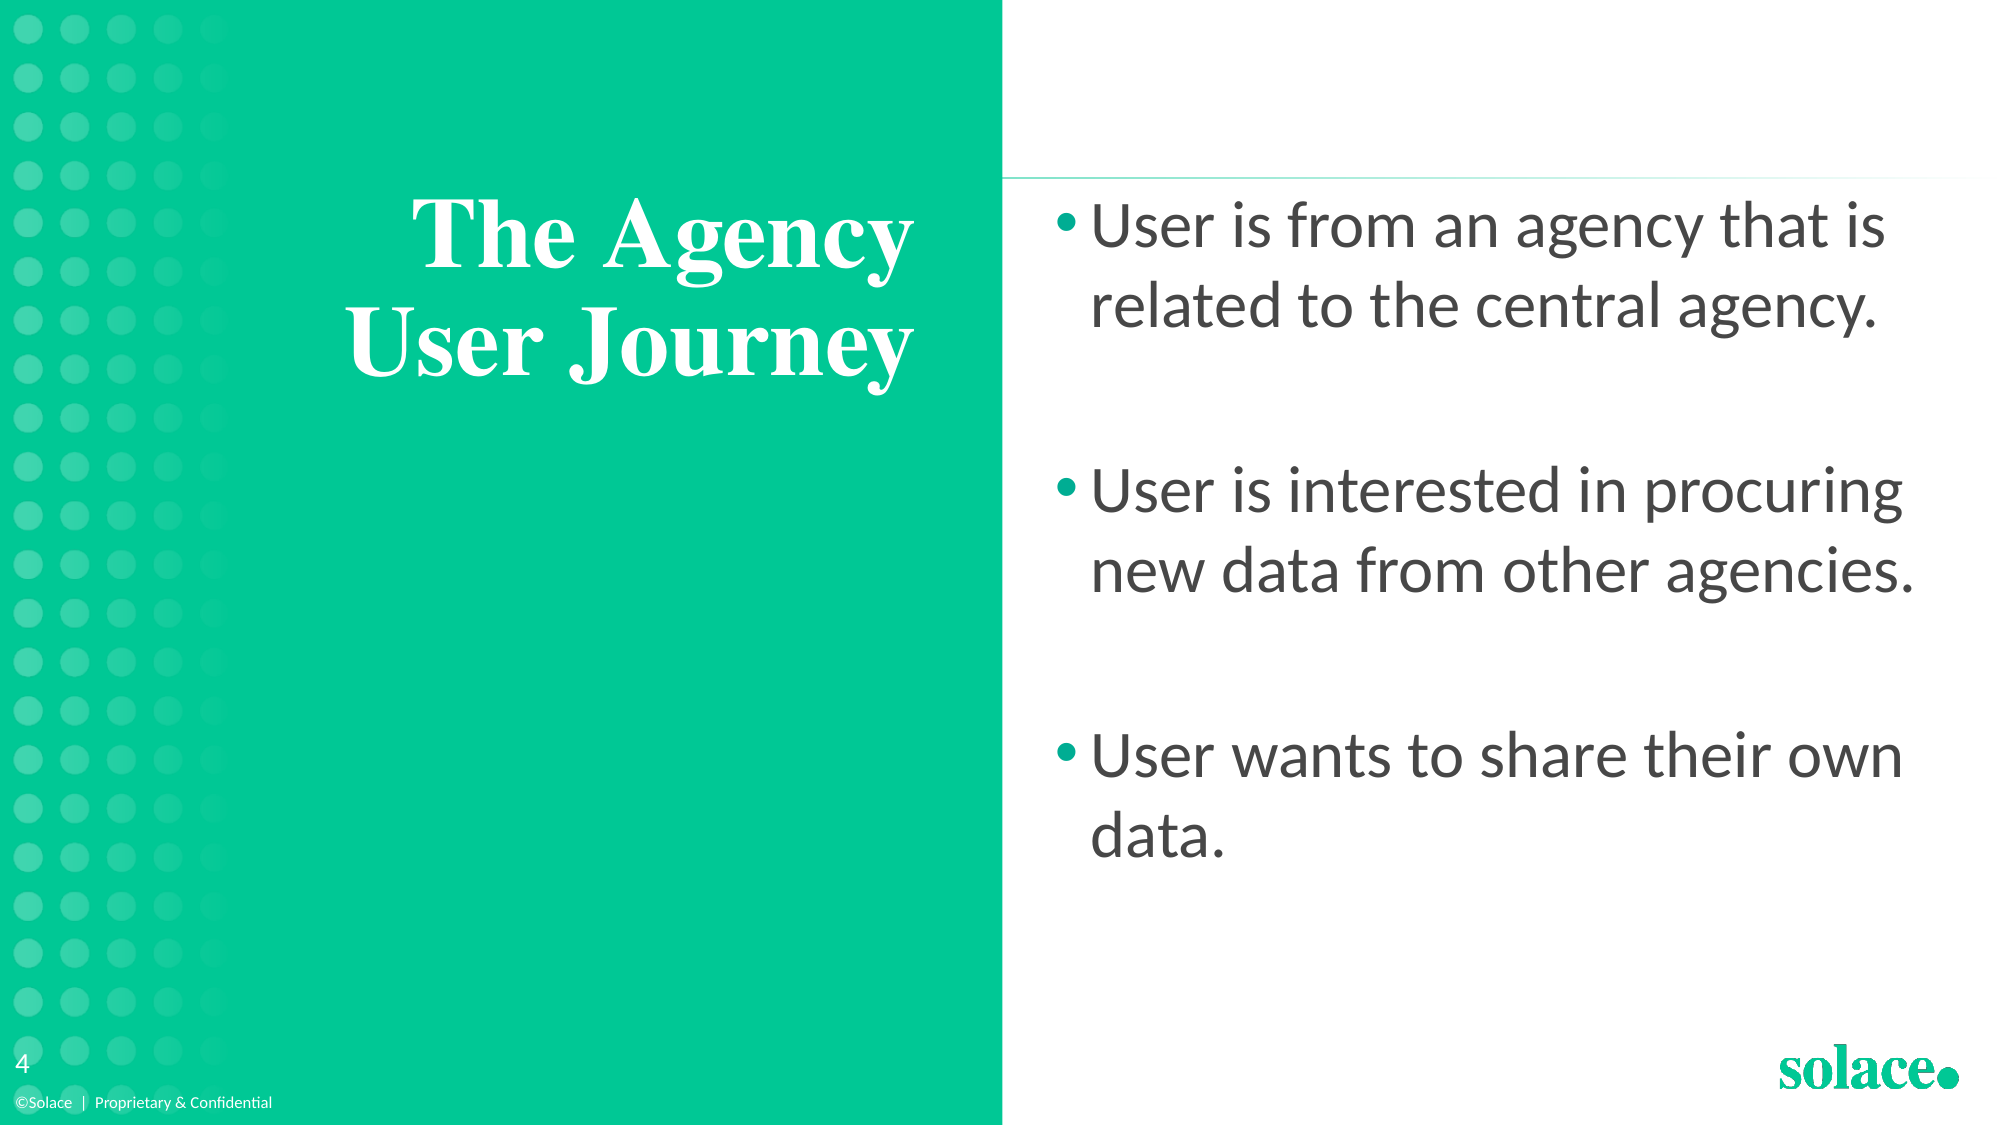

User is from an agency that is related to the central agency.

User is interested in procuring new data from other agencies.

User wants to share their own data.
# The Agency User Journey
4
©Solace  |  Proprietary & Confidential